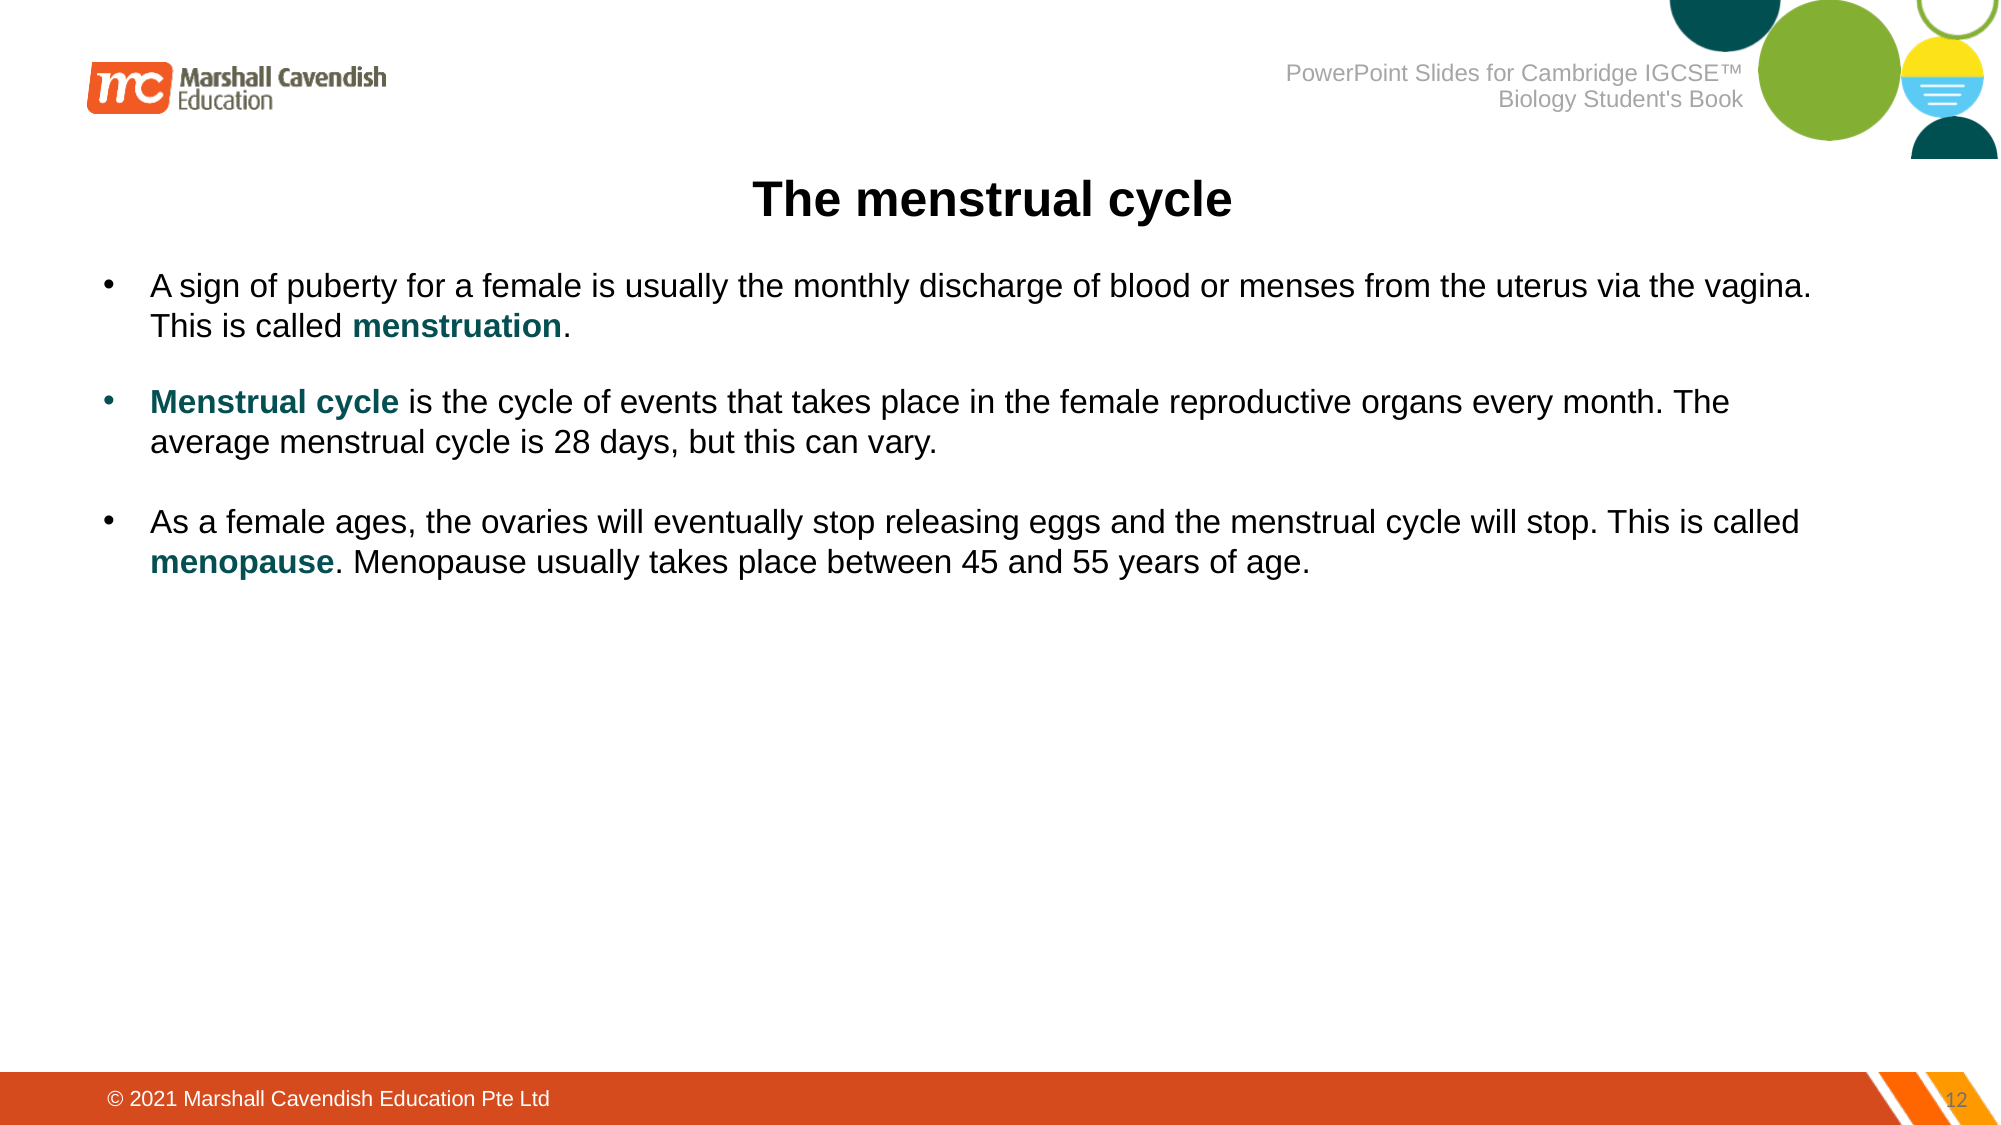

The menstrual cycle
A sign of puberty for a female is usually the monthly discharge of blood or menses from the uterus via the vagina. This is called menstruation.
Menstrual cycle is the cycle of events that takes place in the female reproductive organs every month. The average menstrual cycle is 28 days, but this can vary.

As a female ages, the ovaries will eventually stop releasing eggs and the menstrual cycle will stop. This is called menopause. Menopause usually takes place between 45 and 55 years of age.